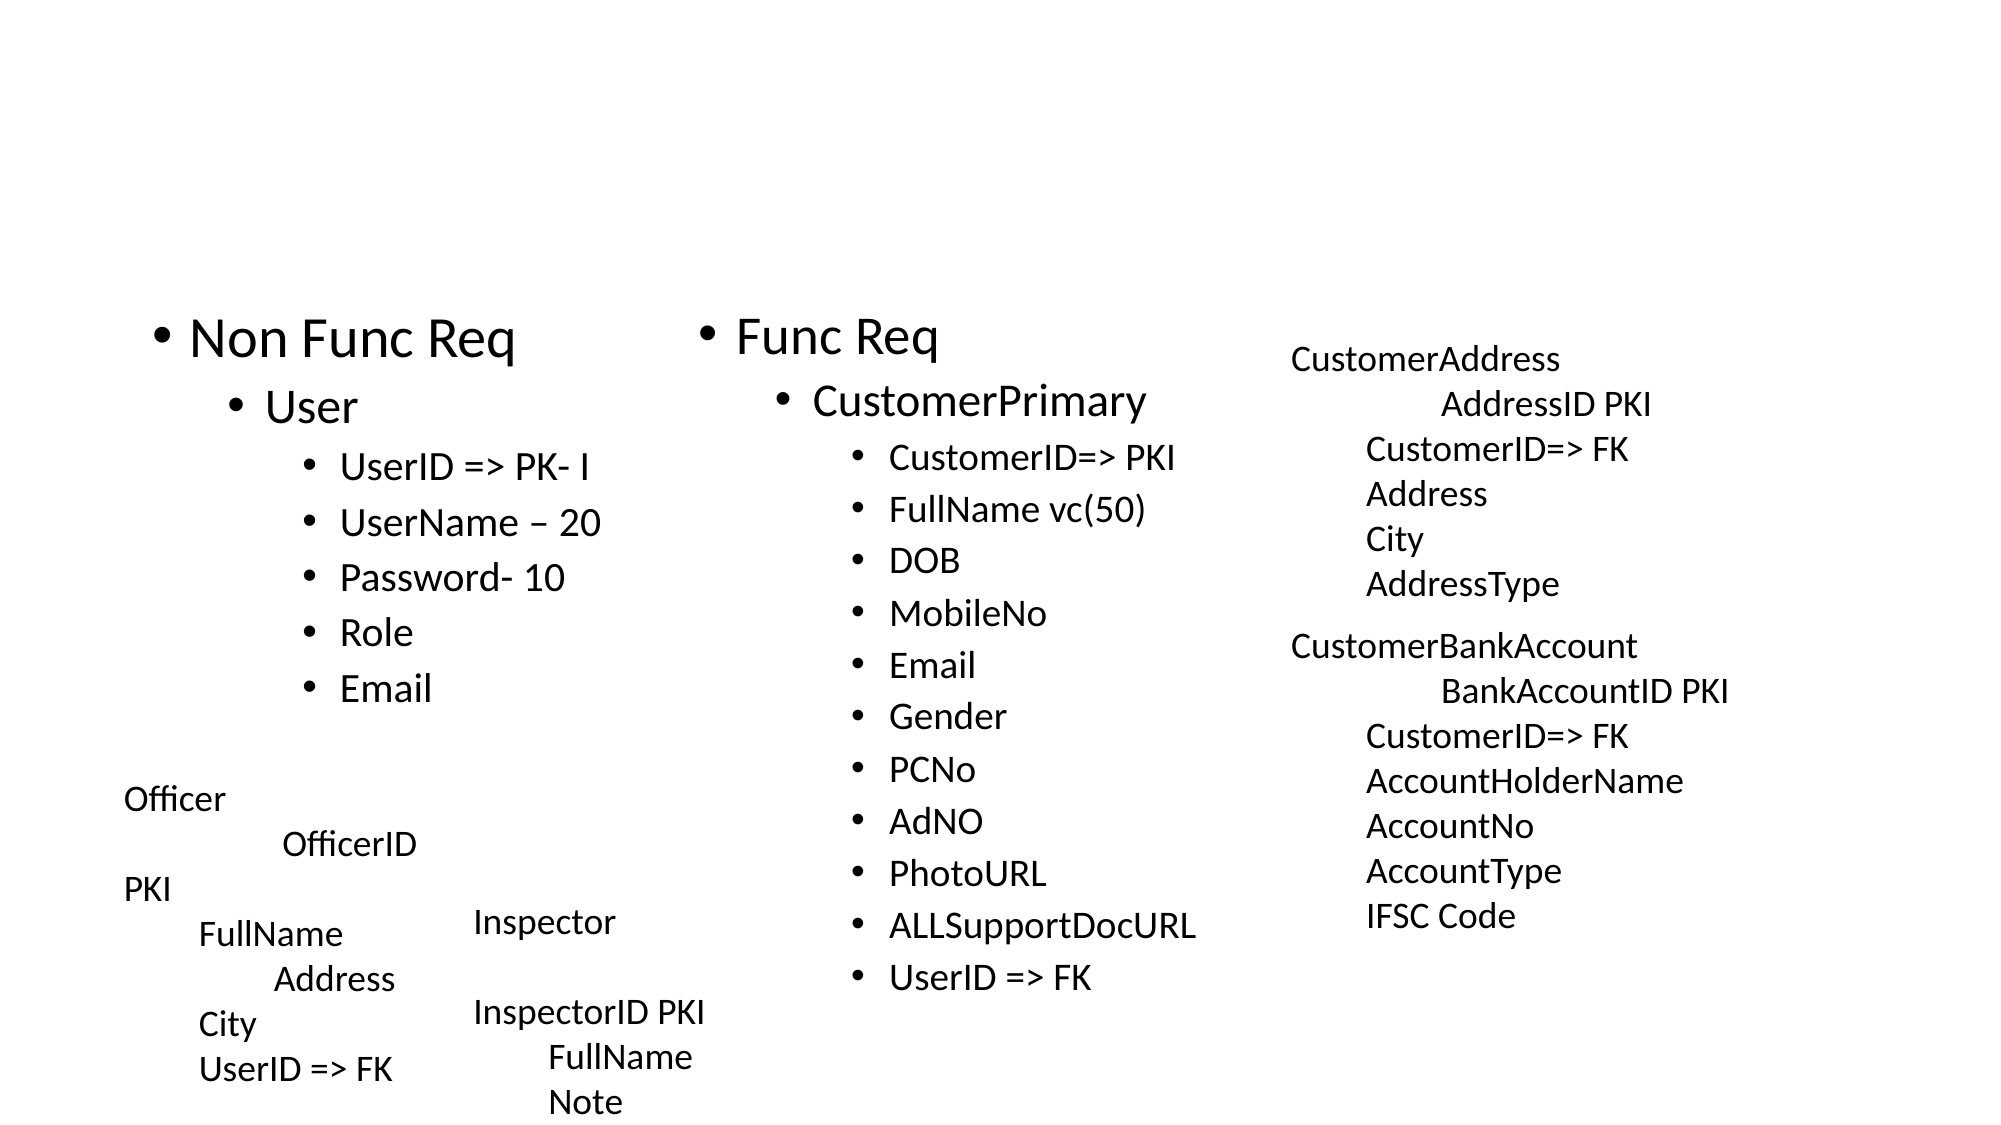

#
Non Func Req
User
UserID => PK- I
UserName – 20
Password- 10
Role
Email

Func Req
CustomerPrimary
CustomerID=> PKI
FullName vc(50)
DOB
MobileNo
Email
Gender
PCNo
AdNO
PhotoURL
ALLSupportDocURL
UserID => FK

CustomerAddress
	AddressID PKI
CustomerID=> FK
Address
City
AddressType
CustomerBankAccount
	BankAccountID PKI
CustomerID=> FK
AccountHolderName
AccountNo
AccountType
IFSC Code
Officer
	 OfficerID PKI
FullName
	Address
City
UserID => FK

Inspector
	 InspectorID PKI
FullName
Note
UserID => FK